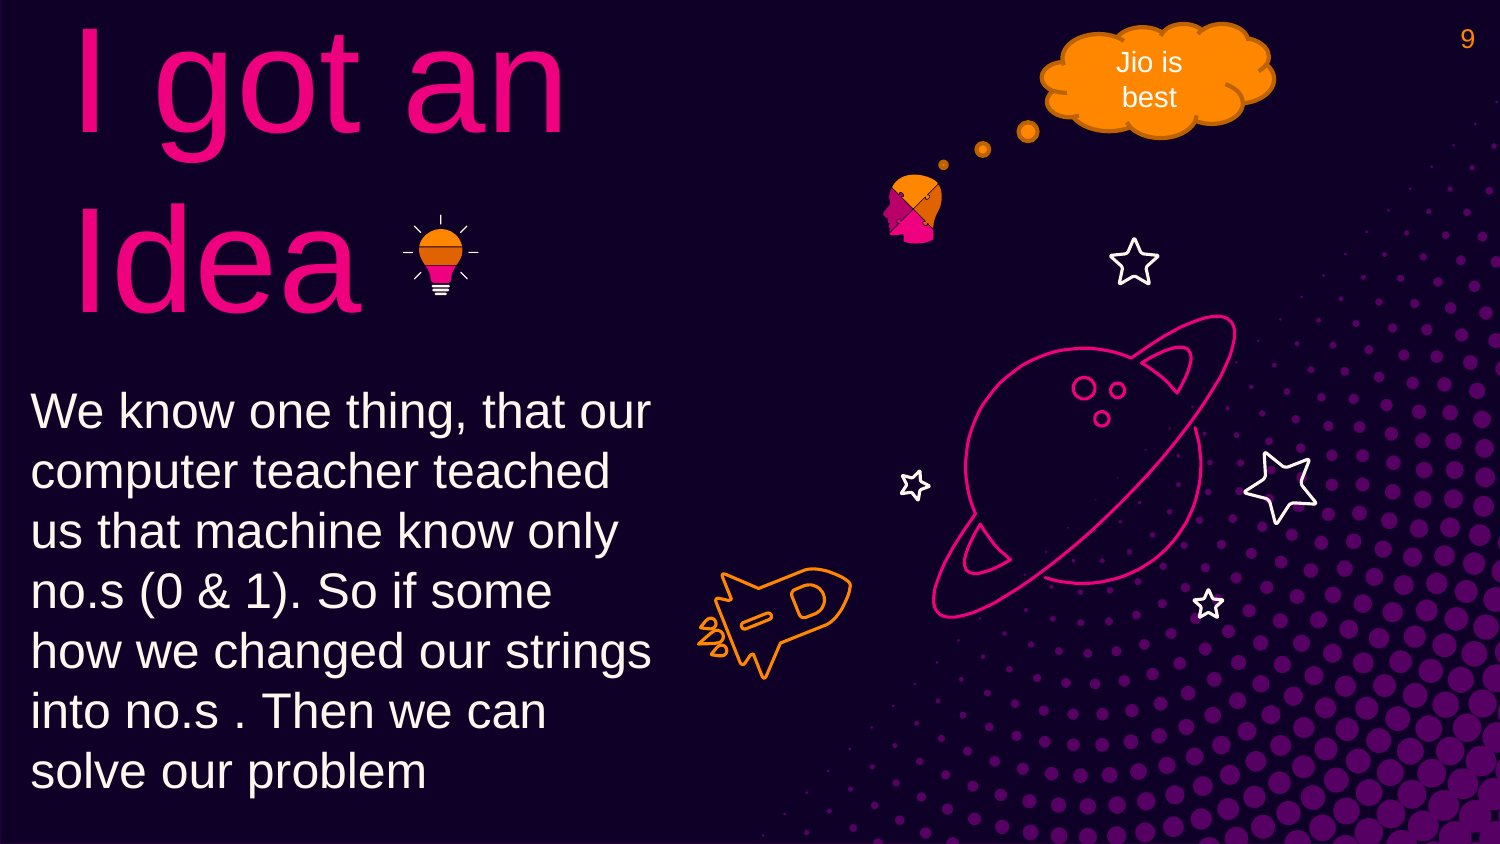

9
Jio is best

I got an Idea

We know one thing, that our computer teacher teached us that machine know only no.s (0 & 1). So if some how we changed our strings into no.s . Then we can solve our problem